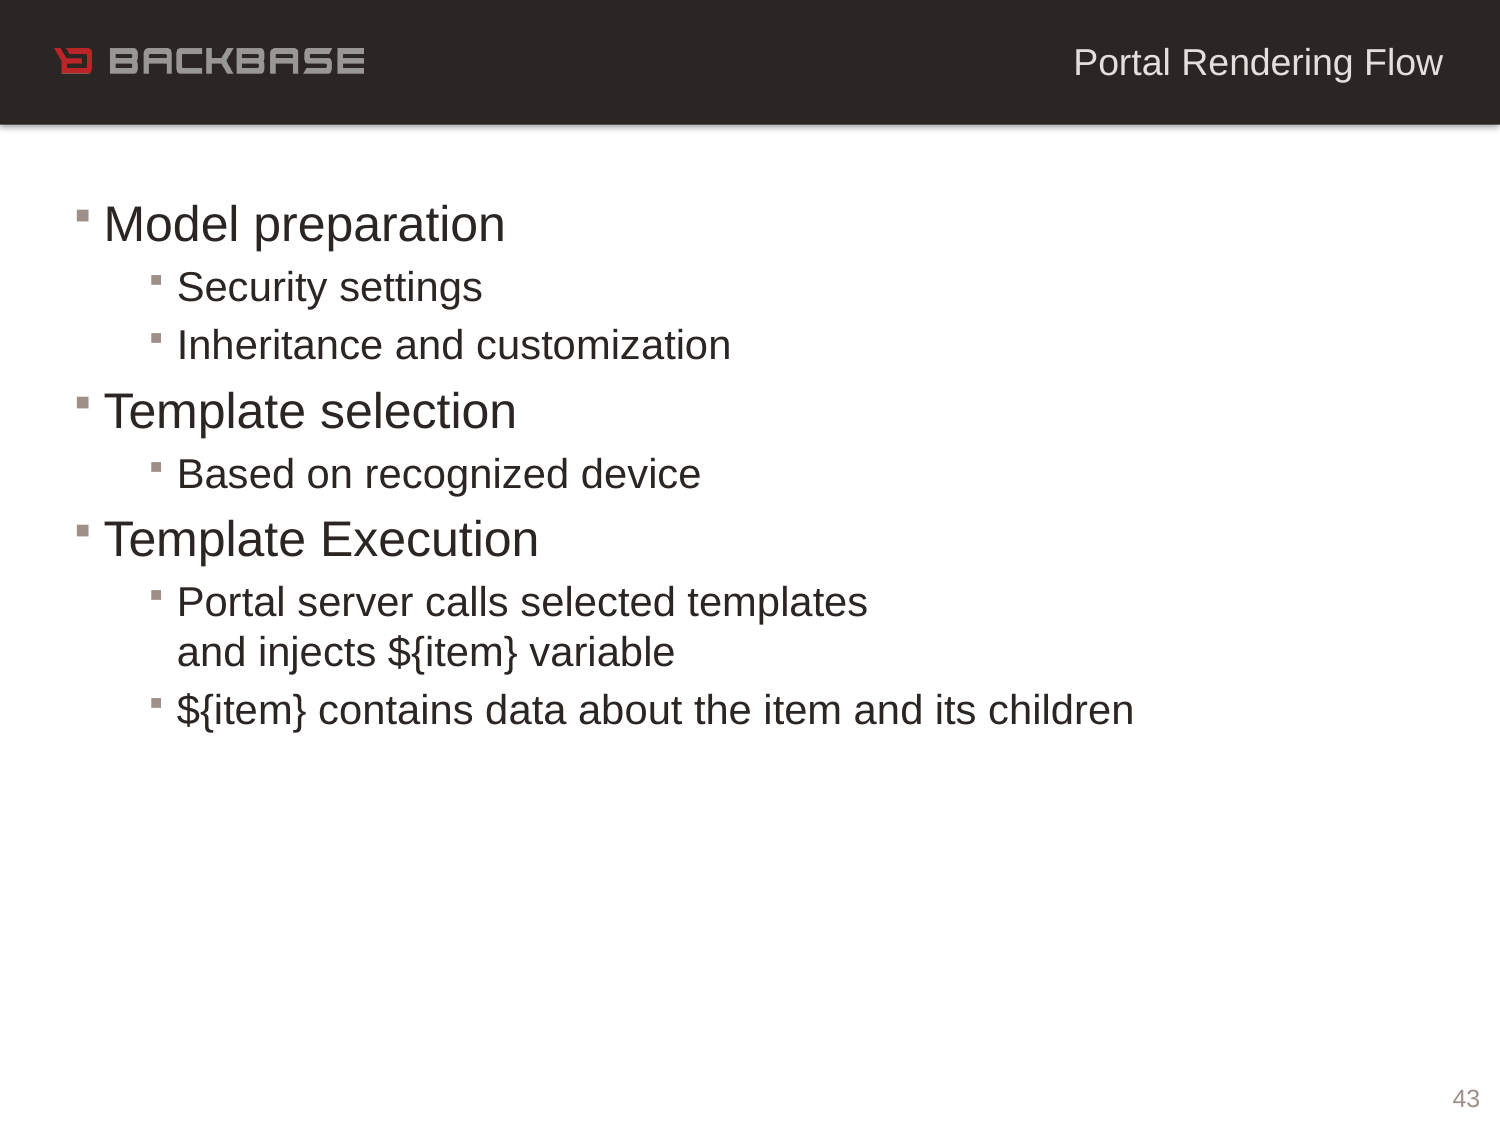

Portal Rendering Flow
Model preparation
Security settings
Inheritance and customization
Template selection
Based on recognized device
Template Execution
Portal server calls selected templates
and injects ${item} variable
${item} contains data about the item and its children

43